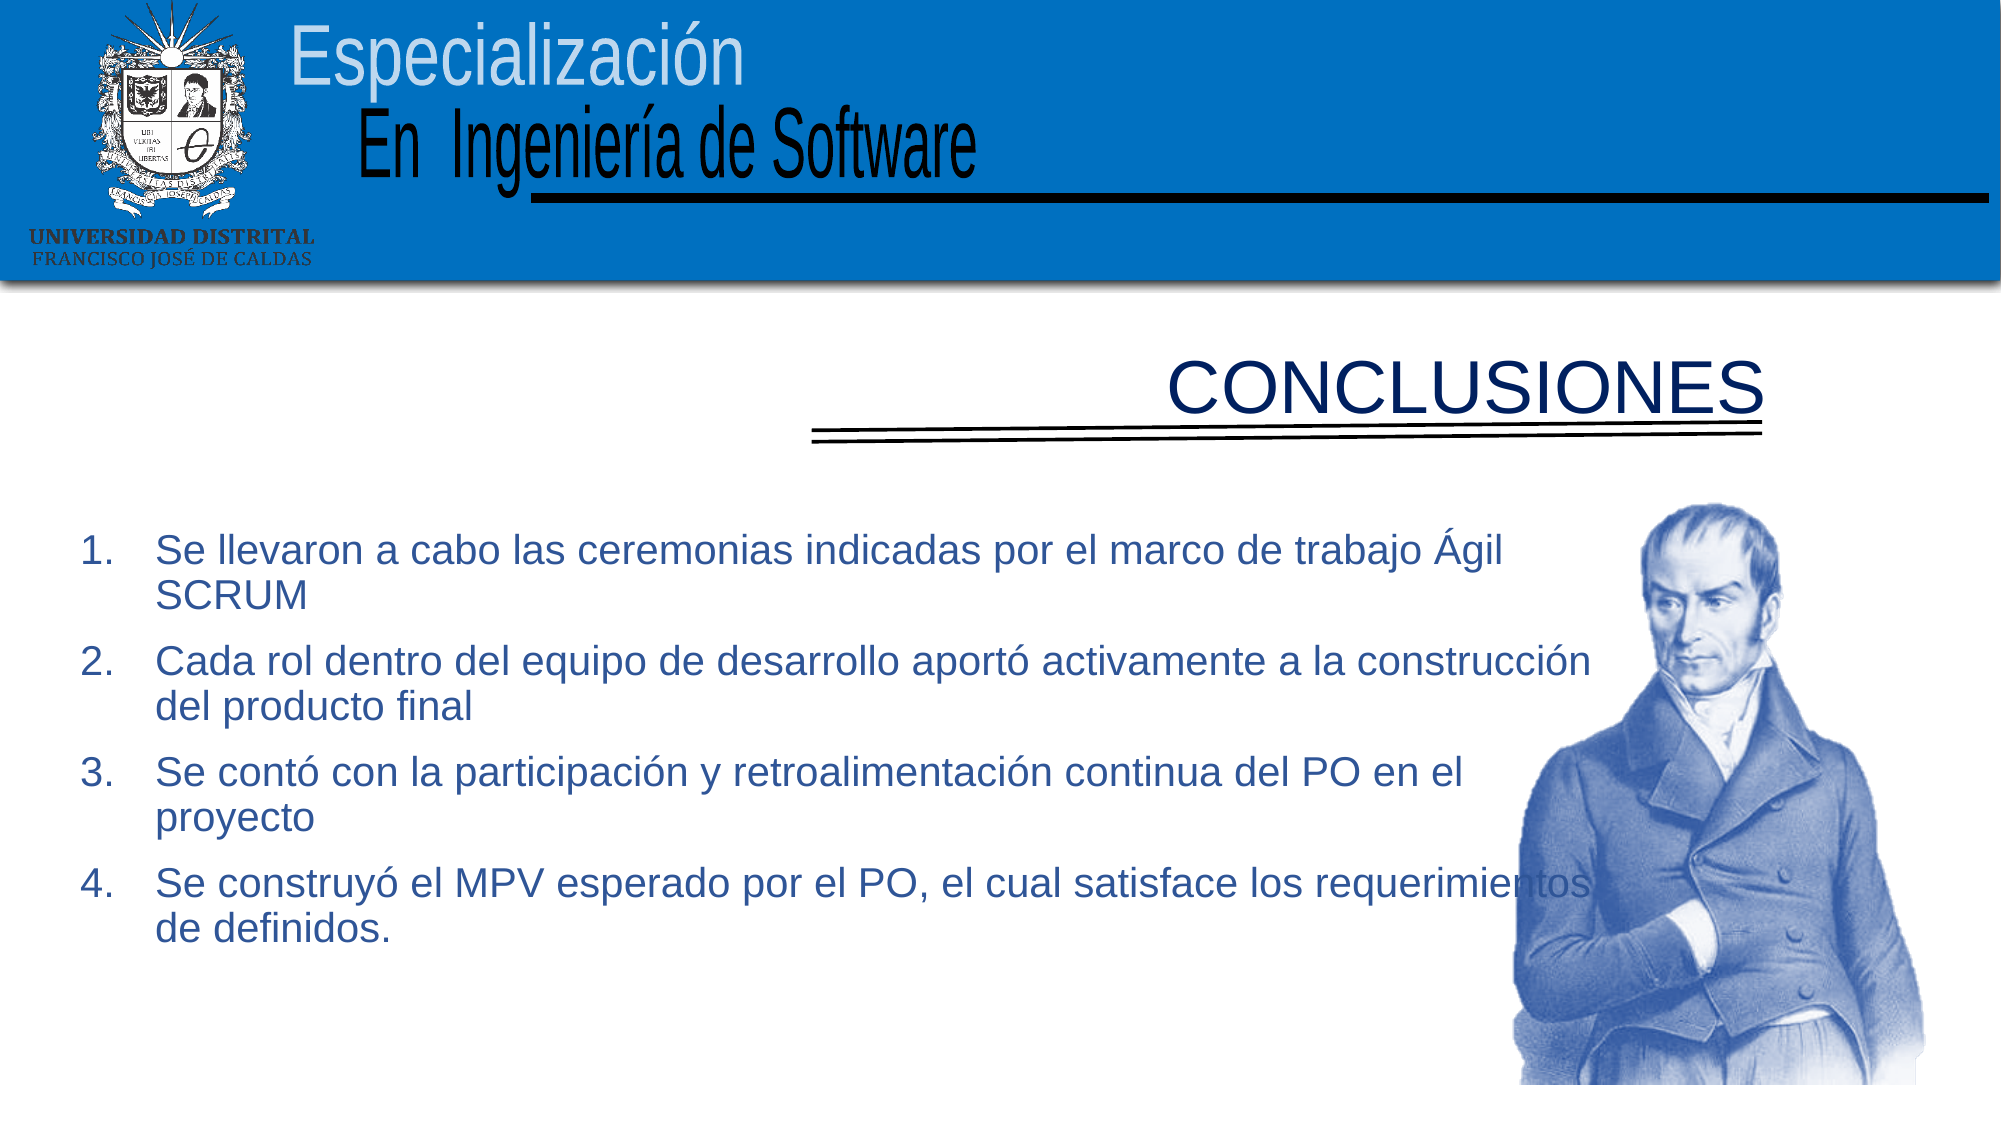

CONCLUSIONES
Se llevaron a cabo las ceremonias indicadas por el marco de trabajo Ágil SCRUM
Cada rol dentro del equipo de desarrollo aportó activamente a la construcción del producto final
Se contó con la participación y retroalimentación continua del PO en el proyecto
Se construyó el MPV esperado por el PO, el cual satisface los requerimientos de definidos.